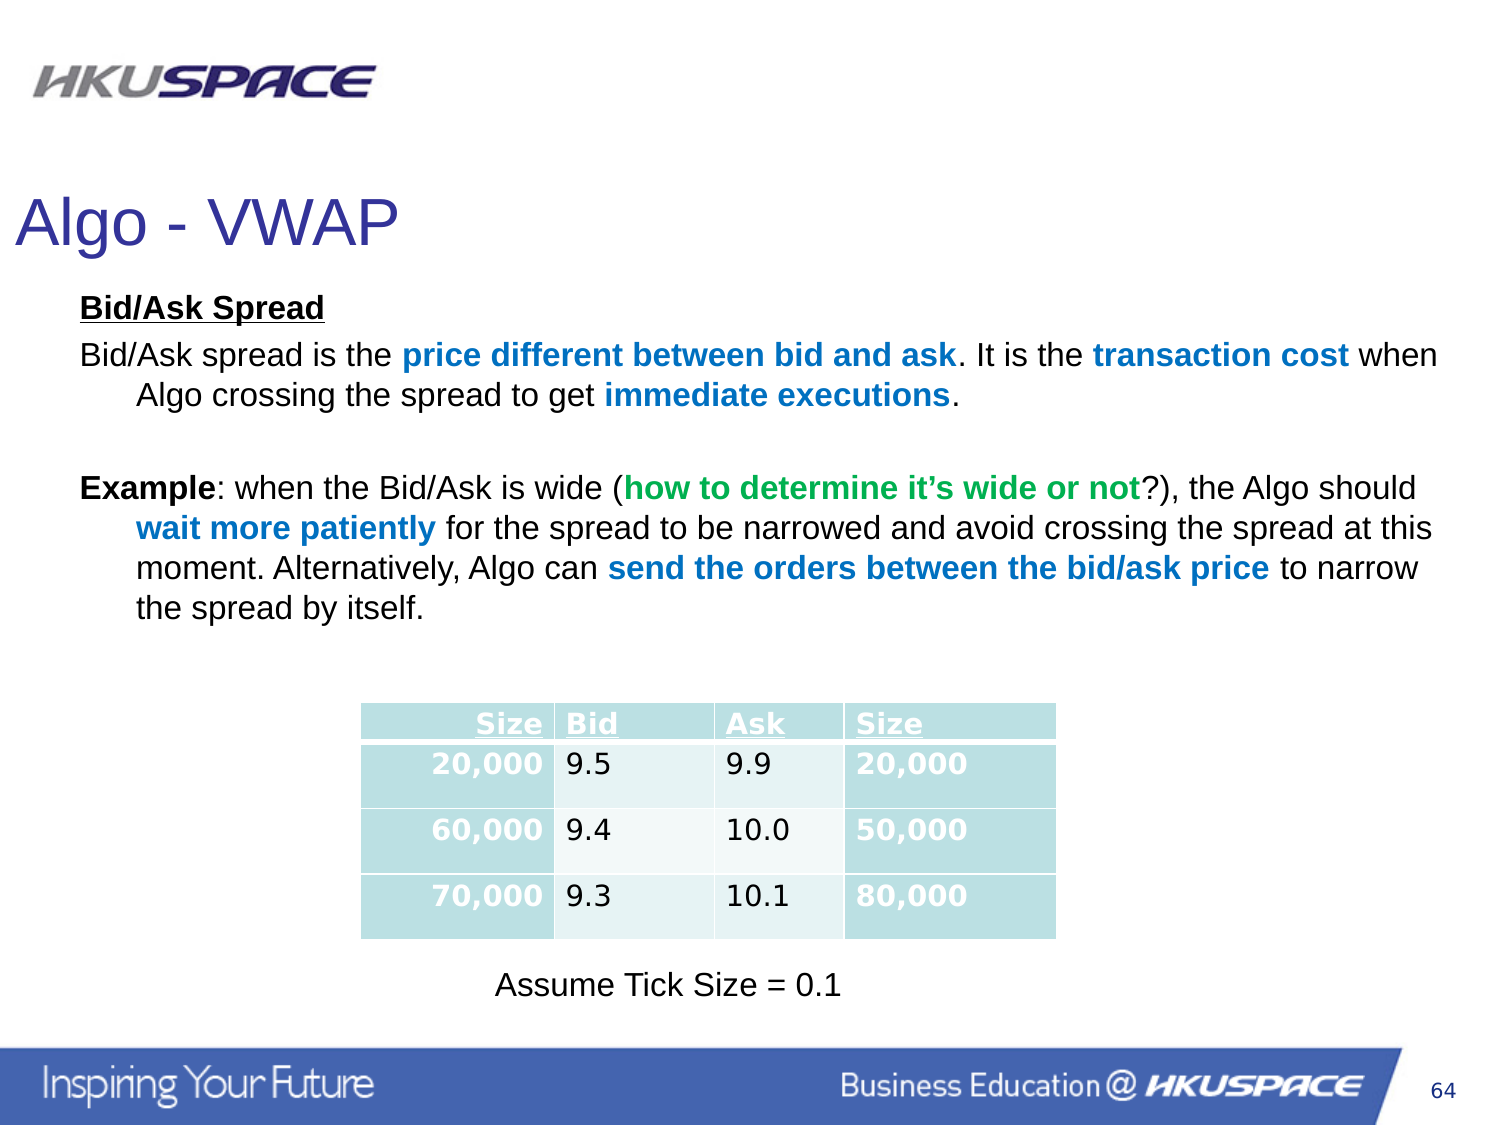

Algo - VWAP
Bid/Ask Spread
Bid/Ask spread is the price different between bid and ask. It is the transaction cost when Algo crossing the spread to get immediate executions.

Example: when the Bid/Ask is wide (how to determine it’s wide or not?), the Algo should wait more patiently for the spread to be narrowed and avoid crossing the spread at this moment. Alternatively, Algo can send the orders between the bid/ask price to narrow the spread by itself.

| Size | Bid | Ask | Size |
| --- | --- | --- | --- |
| 20,000 | 9.5 | 9.9 | 20,000 |
| 60,000 | 9.4 | 10.0 | 50,000 |
| 70,000 | 9.3 | 10.1 | 80,000 |
Assume Tick Size = 0.1
64